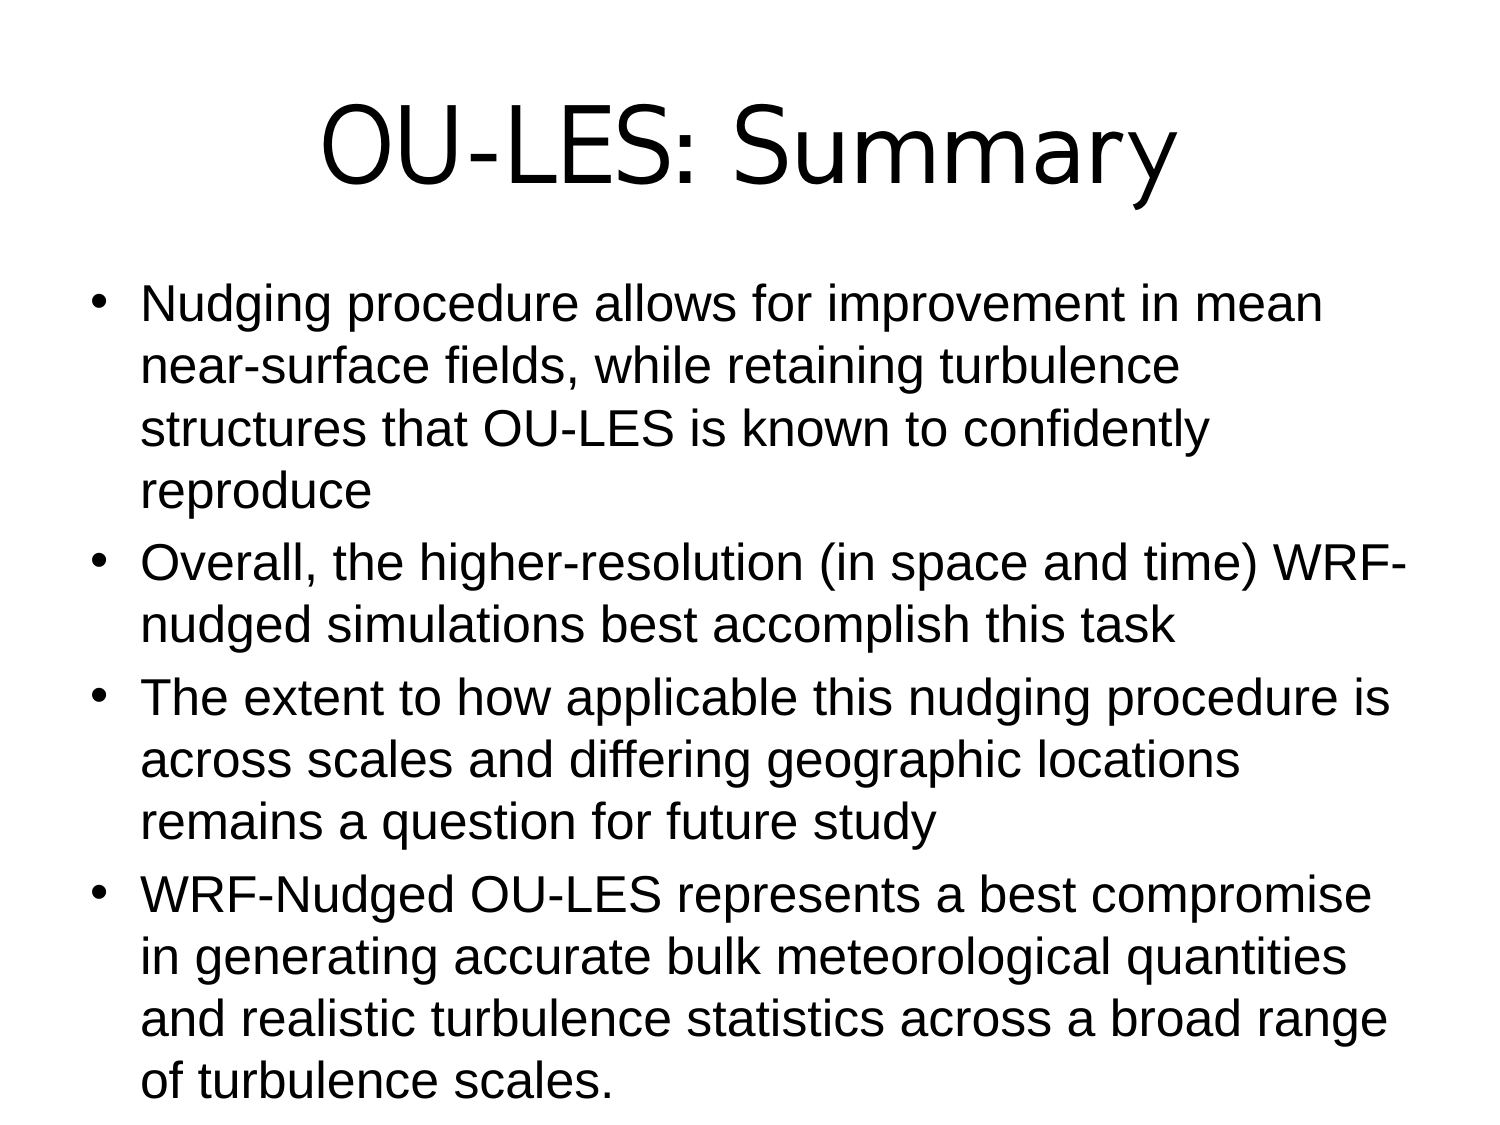

# OU-LES: Summary
Nudging procedure allows for improvement in mean near-surface fields, while retaining turbulence structures that OU-LES is known to confidently reproduce
Overall, the higher-resolution (in space and time) WRF-nudged simulations best accomplish this task
The extent to how applicable this nudging procedure is across scales and differing geographic locations remains a question for future study
WRF-Nudged OU-LES represents a best compromise in generating accurate bulk meteorological quantities and realistic turbulence statistics across a broad range of turbulence scales.